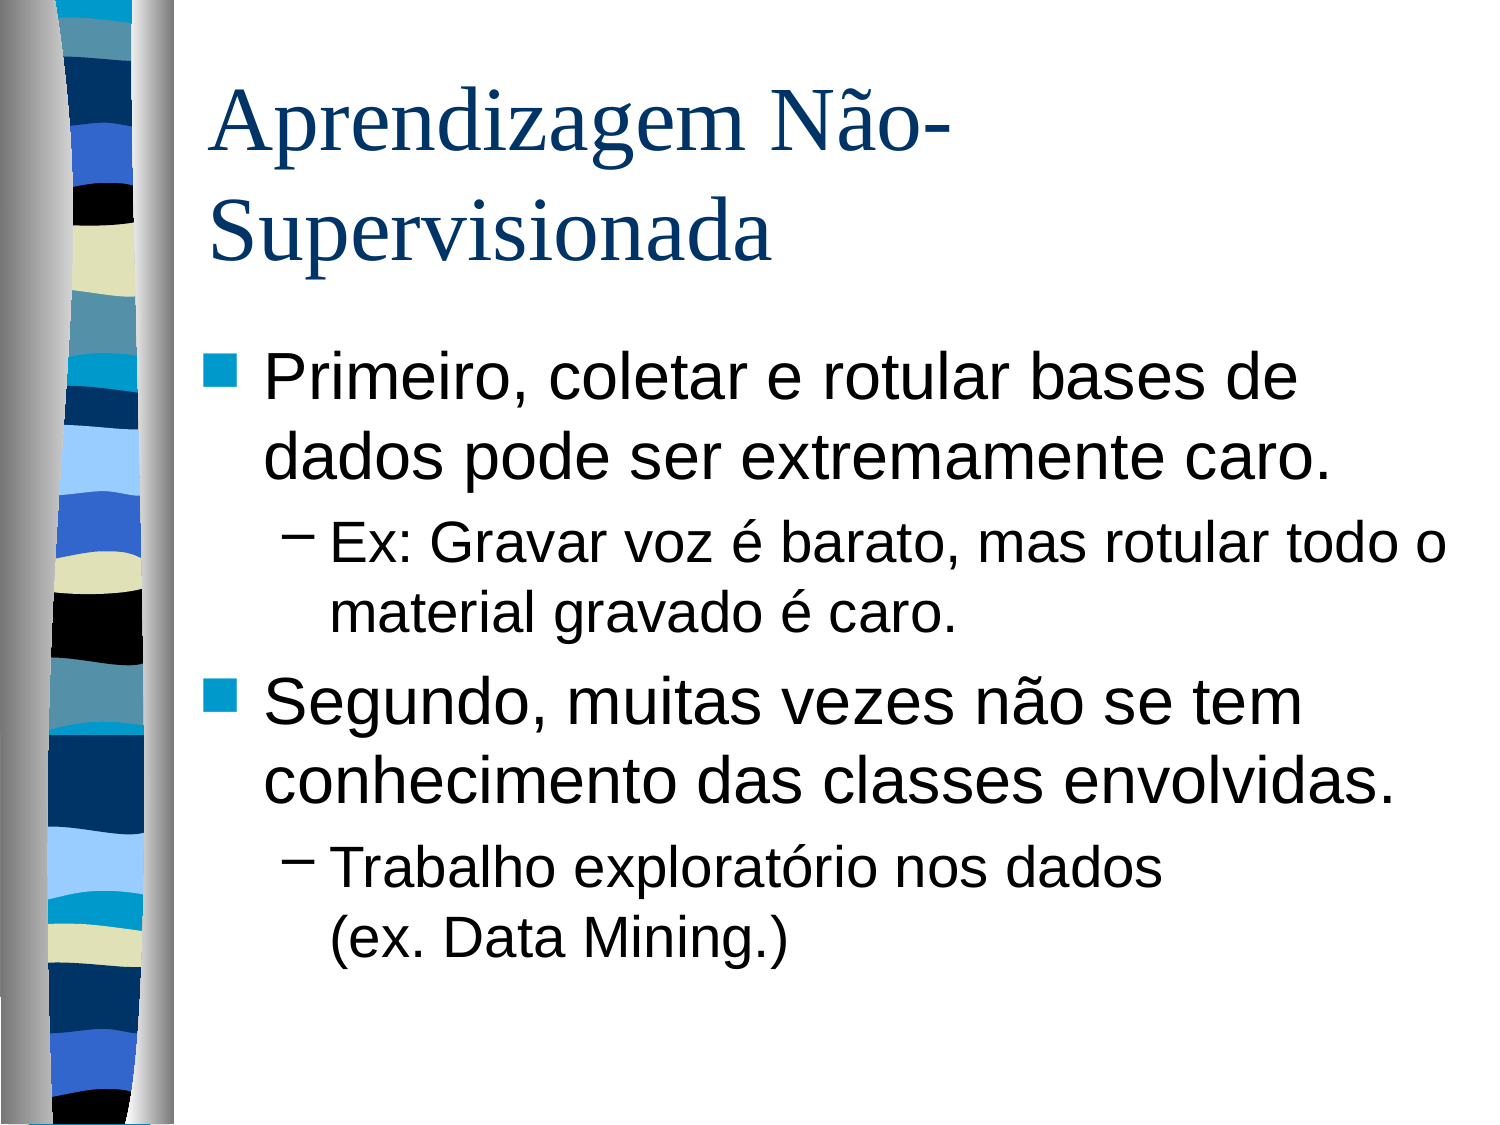

# Aprendizagem Não-Supervisionada
Primeiro, coletar e rotular bases de dados pode ser extremamente caro.
Ex: Gravar voz é barato, mas rotular todo o material gravado é caro.
Segundo, muitas vezes não se tem conhecimento das classes envolvidas.
Trabalho exploratório nos dados
(ex. Data Mining.)